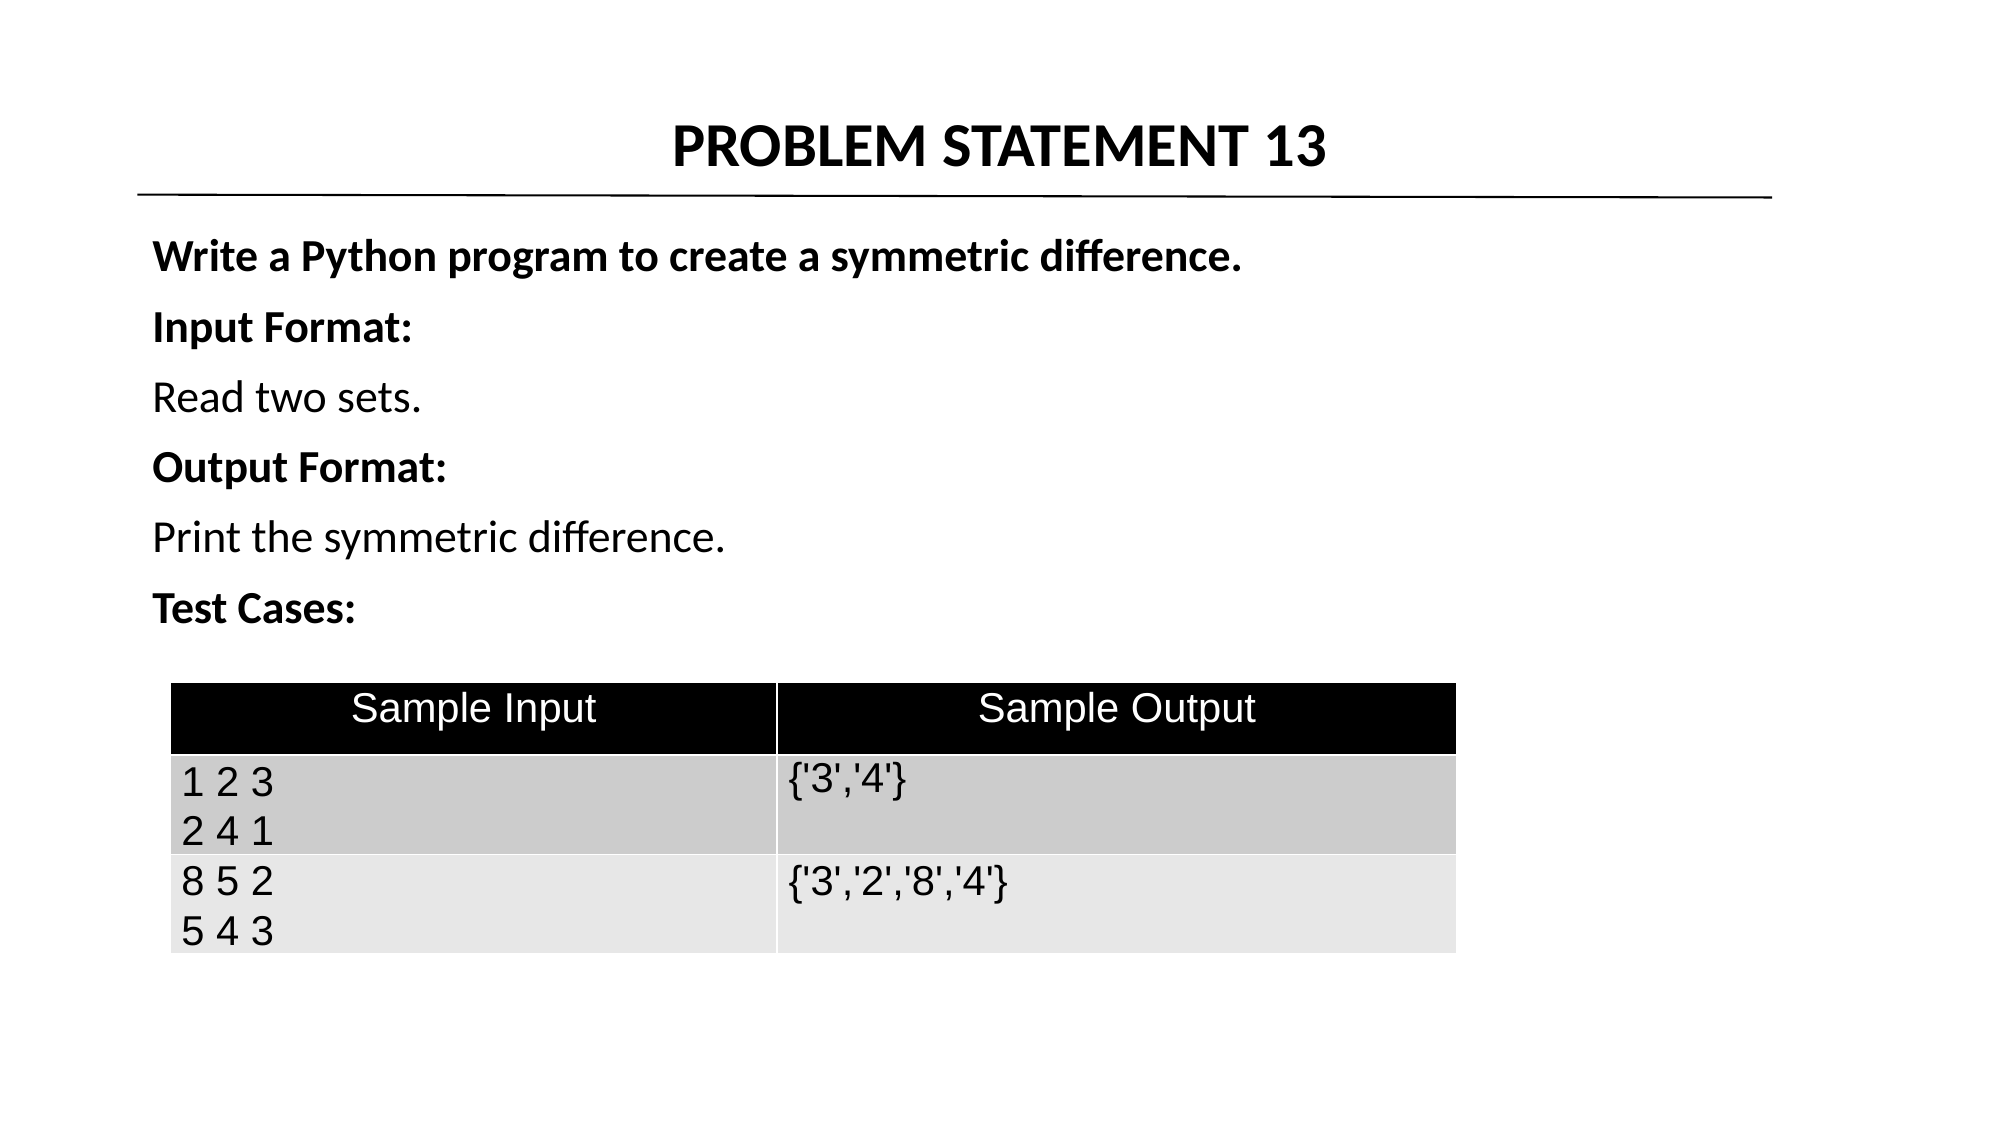

# PROBLEM STATEMENT 13
Write a Python program to create a symmetric difference.
Input Format:
Read two sets.
Output Format:
Print the symmetric difference.
Test Cases:

| Sample Input | Sample Output |
| --- | --- |
| 1 2 3 2 4 1 | {'3','4'} |
| 8 5 2 5 4 3 | {'3','2','8','4'} |